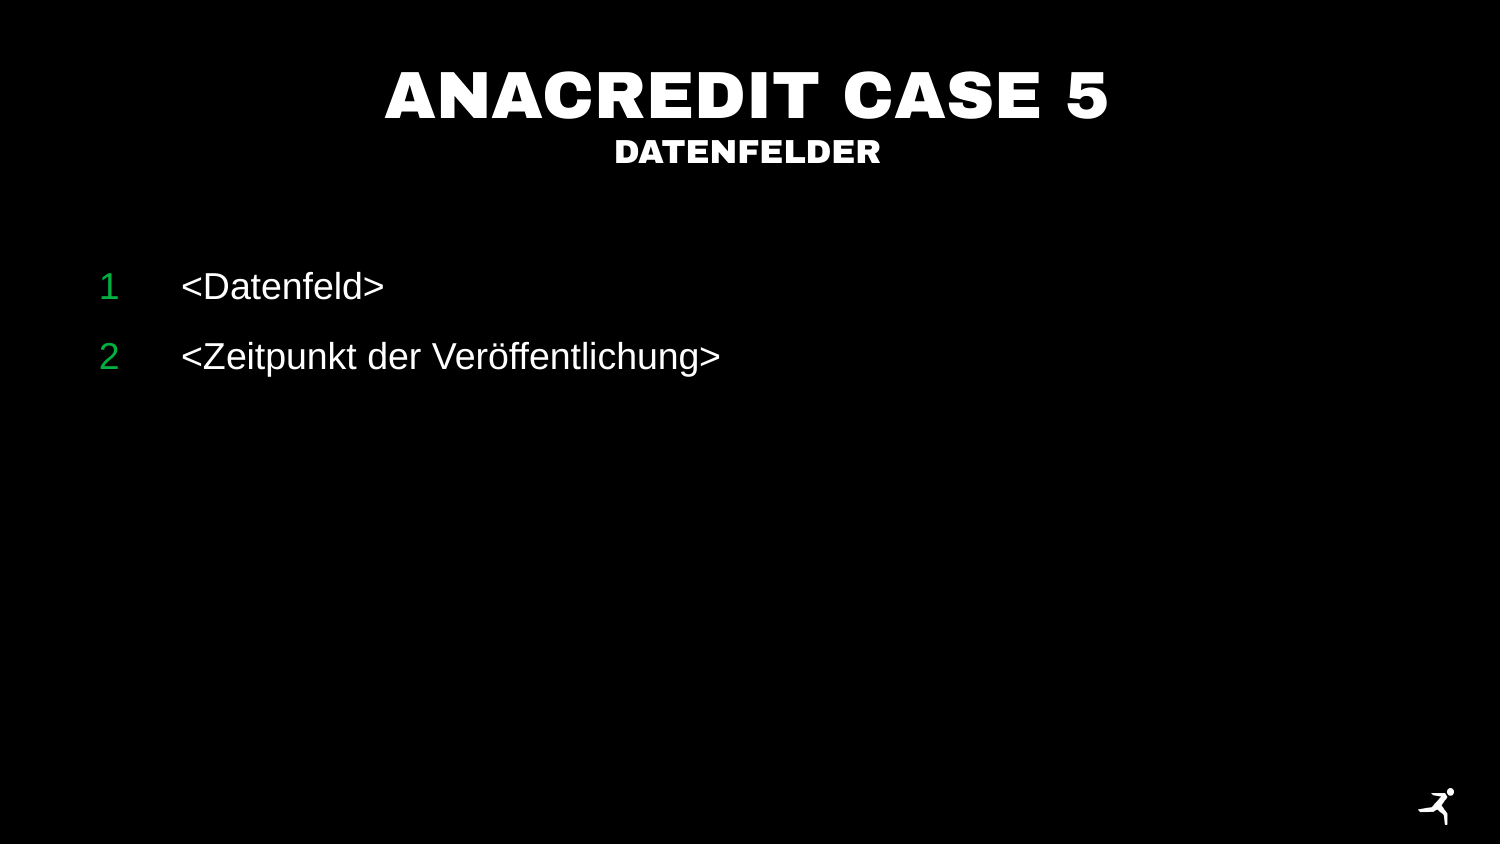

# Anacredit CASE 5
Datenfelder
<Datenfeld>
<Zeitpunkt der Veröffentlichung>